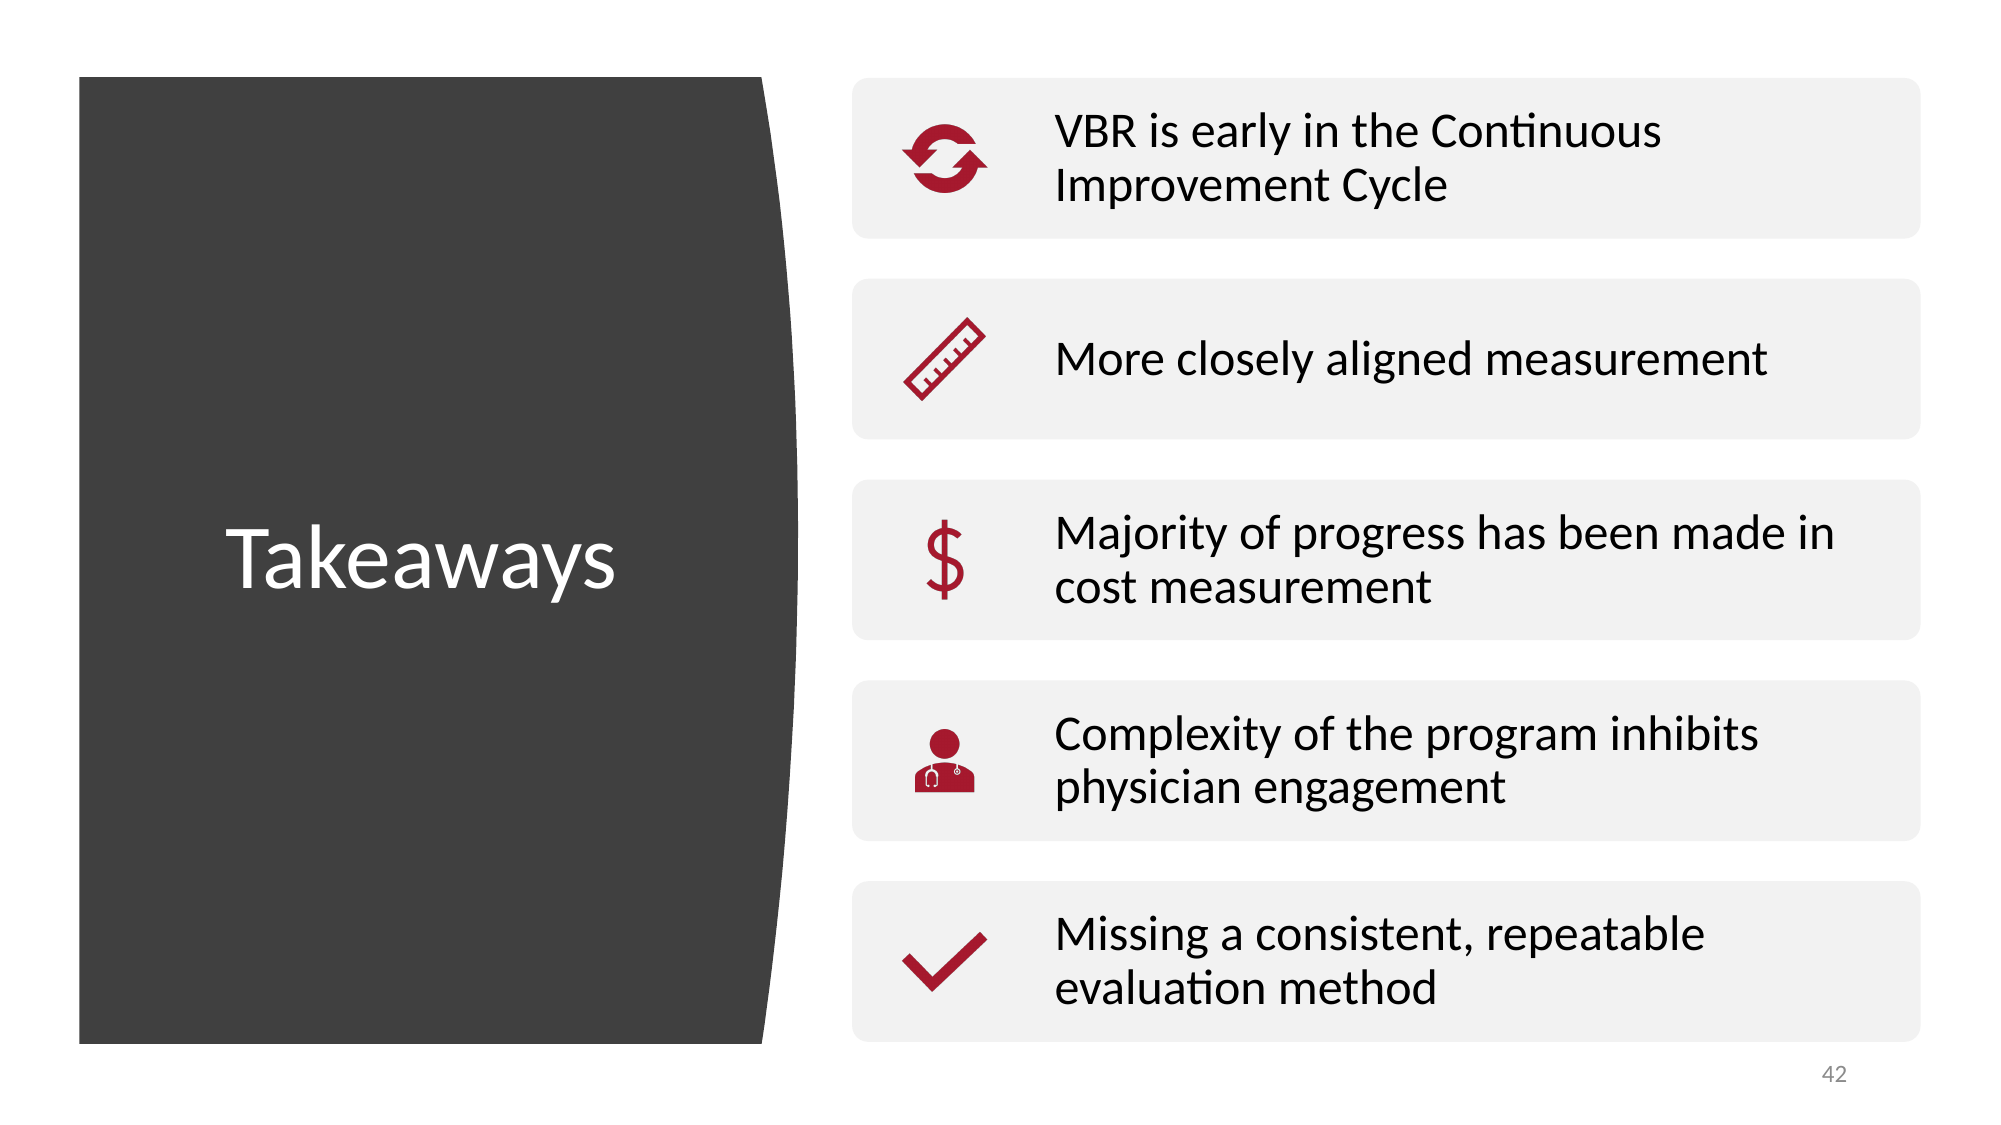

VBR is early in the Continuous Improvement Cycle
More closely aligned measurement
Majority of progress has been made in cost measurement
Complexity of the program inhibits physician engagement
Missing a consistent, repeatable evaluation method

# Takeaways
42